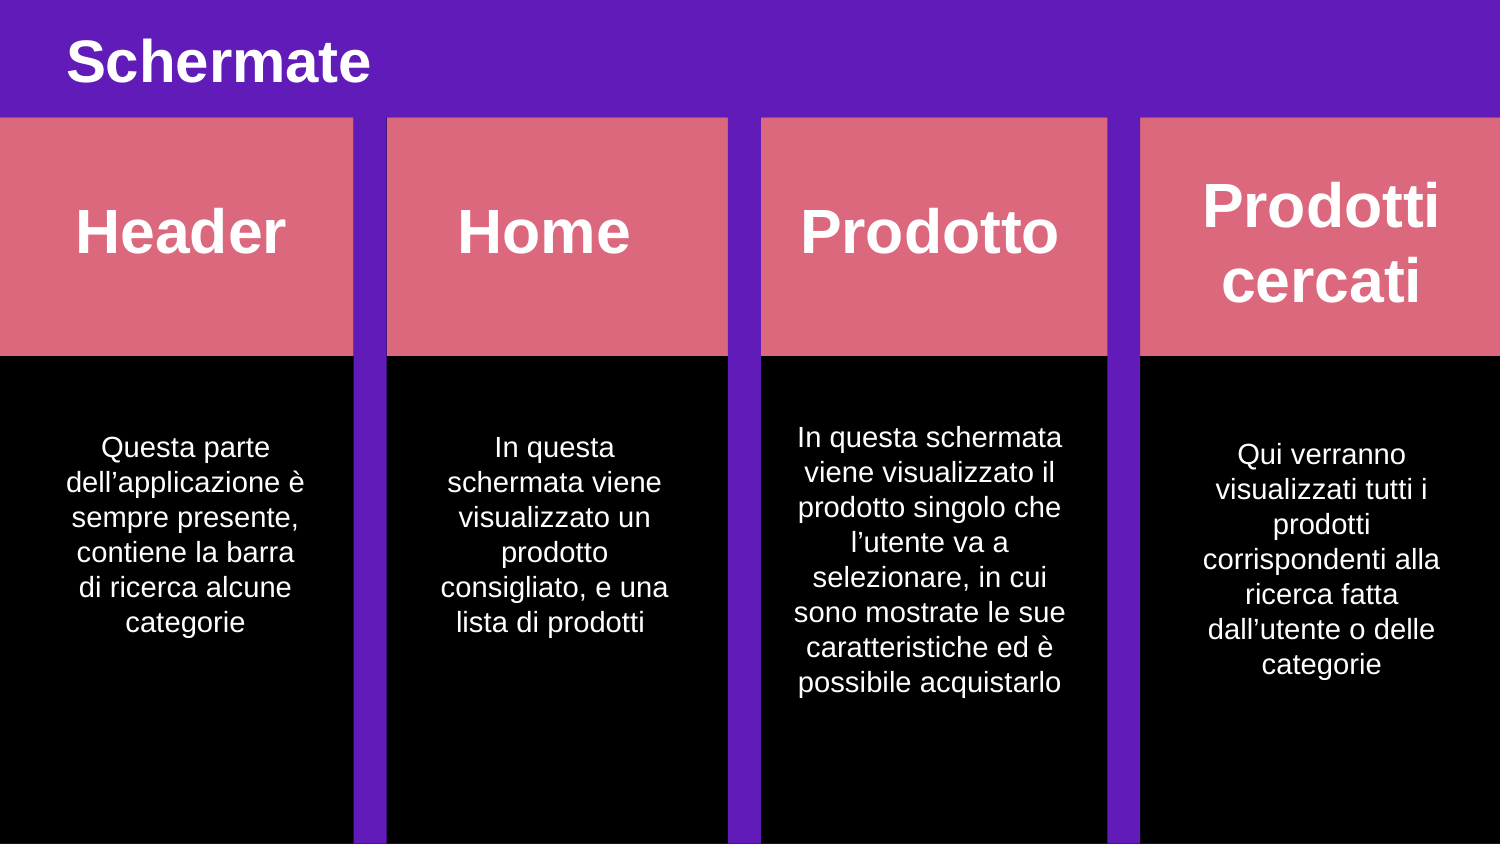

# Schermate

Prodotti cercati
Prodotto
Home
Header
In questa schermata viene visualizzato il prodotto singolo che l’utente va a selezionare, in cui sono mostrate le sue caratteristiche ed è possibile acquistarlo
Questa parte dell’applicazione è sempre presente, contiene la barra di ricerca alcune categorie
In questa schermata viene visualizzato un prodotto consigliato, e una lista di prodotti
Qui verranno visualizzati tutti i prodotti corrispondenti alla ricerca fatta dall’utente o delle categorie